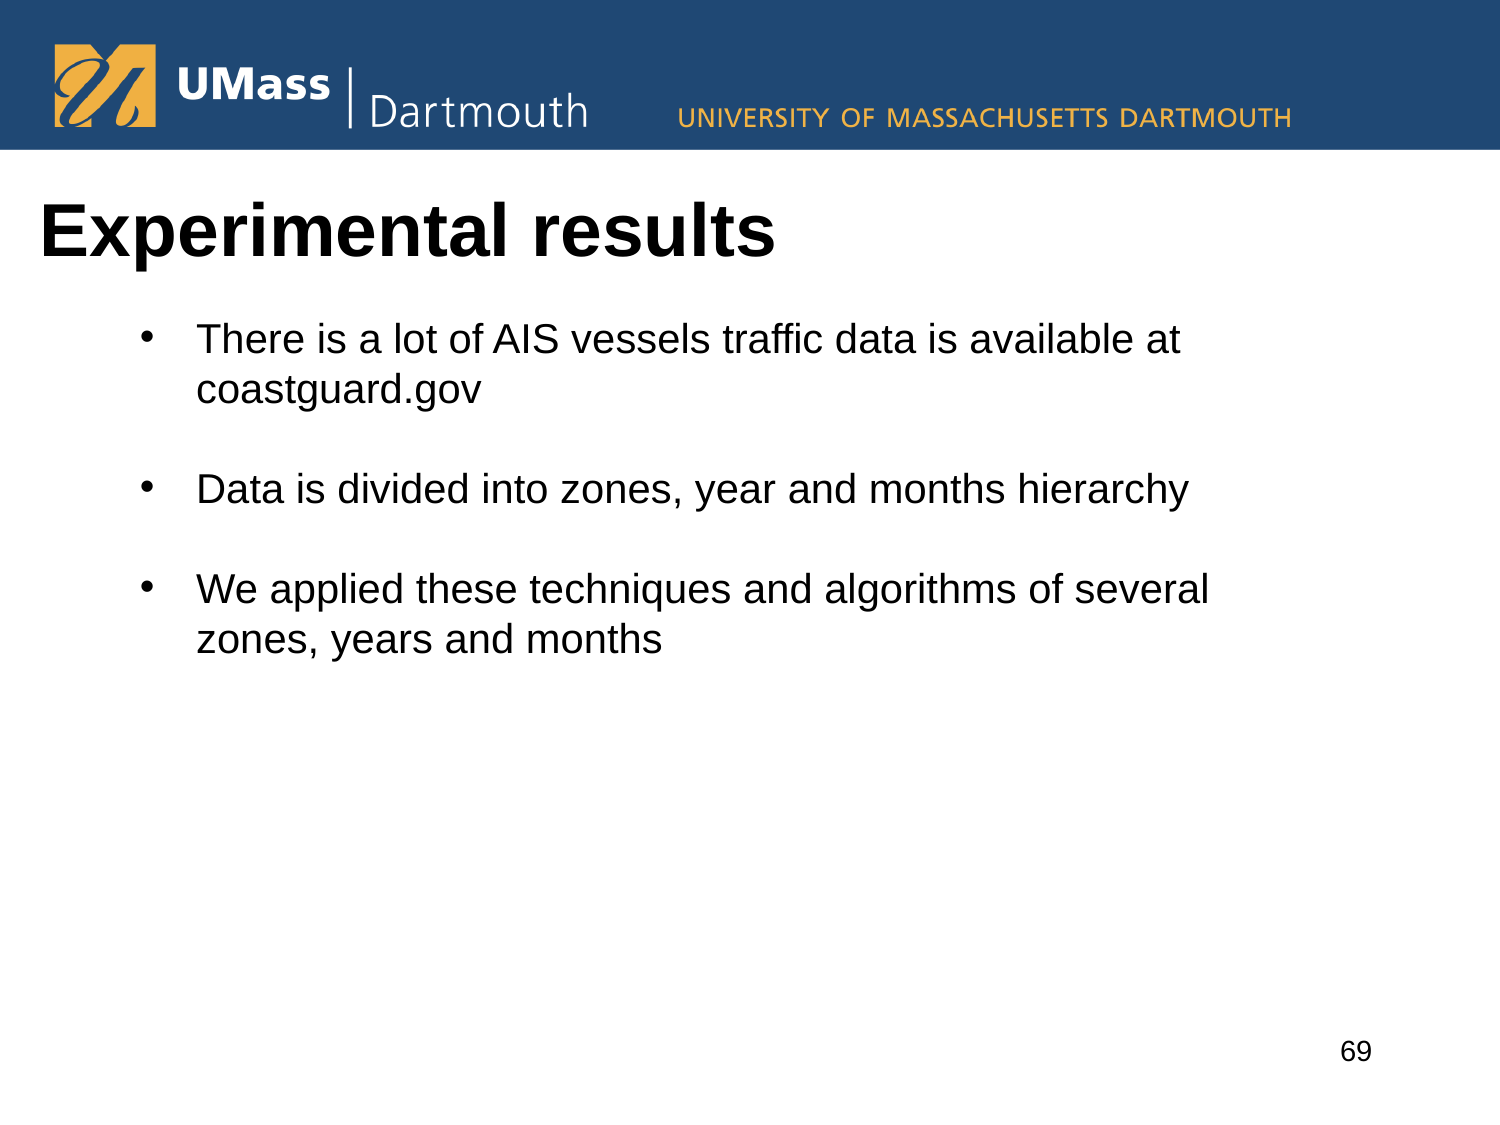

# Experimental results
There is a lot of AIS vessels traffic data is available at coastguard.gov

Data is divided into zones, year and months hierarchy

We applied these techniques and algorithms of several zones, years and months
69